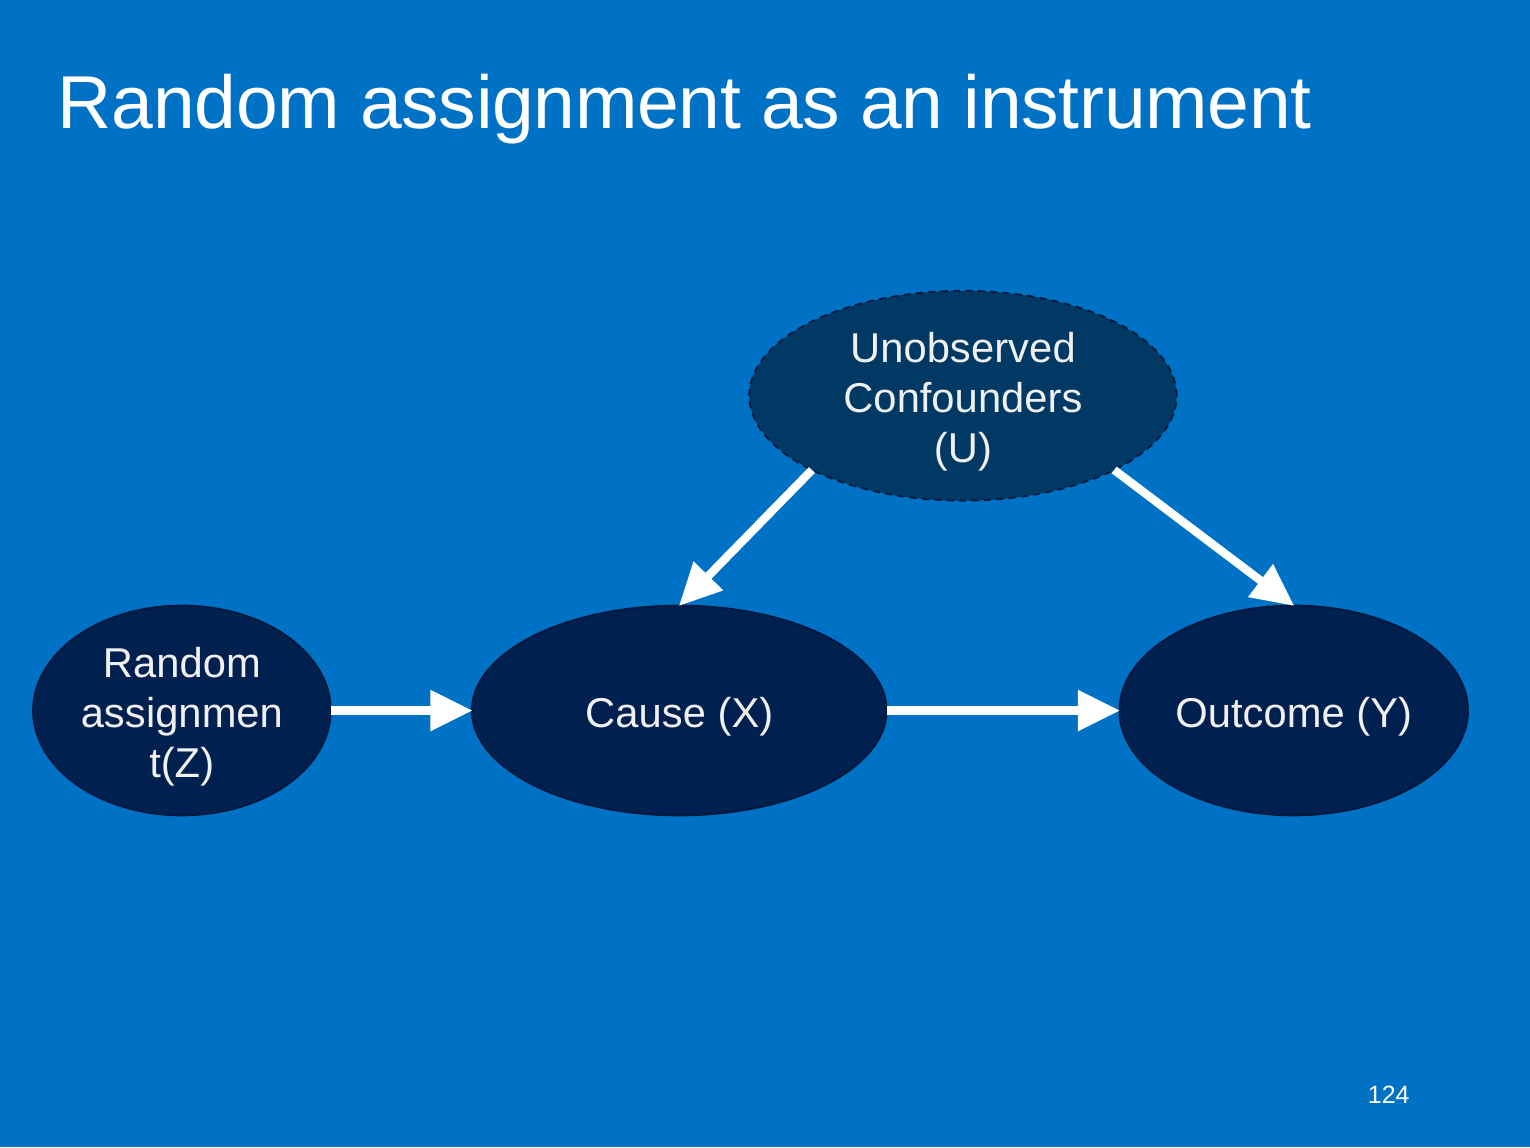

124
# Random assignment as an instrument
Unobserved Confounders (U)
Random assignment(Z)
Cause (X)
Outcome (Y)